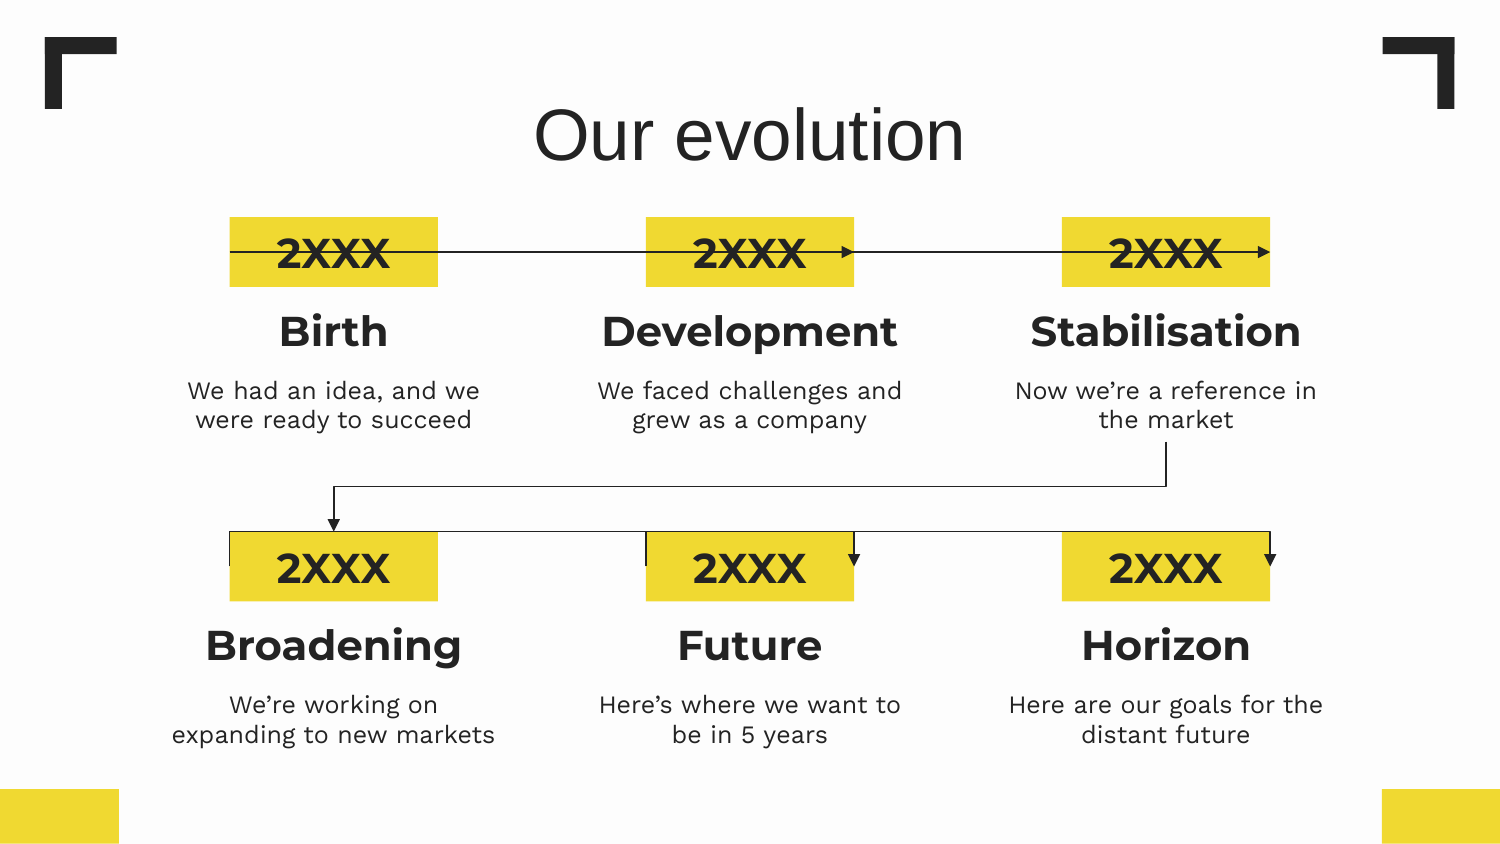

# Our evolution
2XXX
2XXX
2XXX
Birth
Development
Stabilisation
We had an idea, and we were ready to succeed
We faced challenges and grew as a company
Now we’re a reference in the market
2XXX
2XXX
2XXX
Broadening
Future
Horizon
We’re working on expanding to new markets
Here’s where we want to be in 5 years
Here are our goals for the distant future